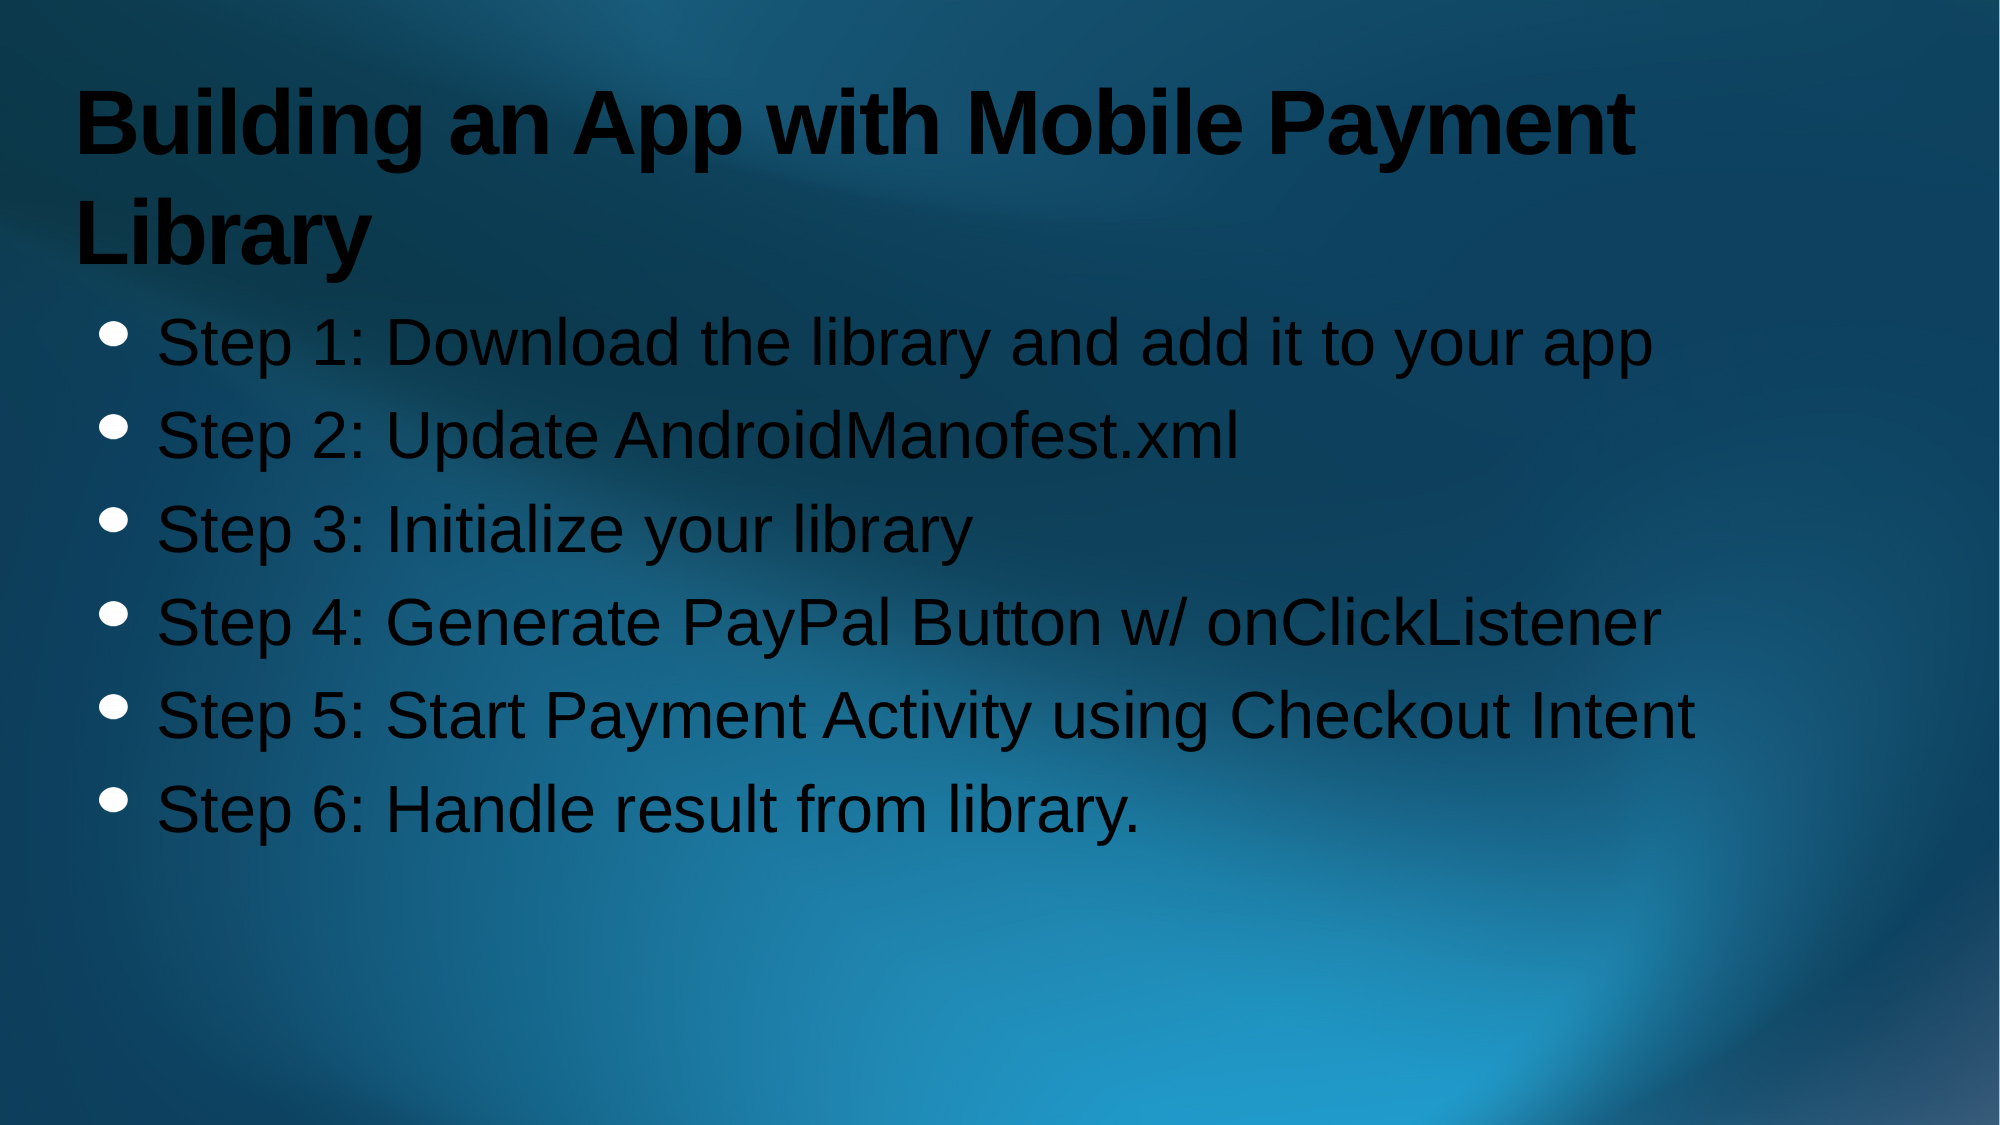

# Building an App with Mobile Payment Library
Step 1: Download the library and add it to your app
Step 2: Update AndroidManofest.xml
Step 3: Initialize your library
Step 4: Generate PayPal Button w/ onClickListener
Step 5: Start Payment Activity using Checkout Intent
Step 6: Handle result from library.